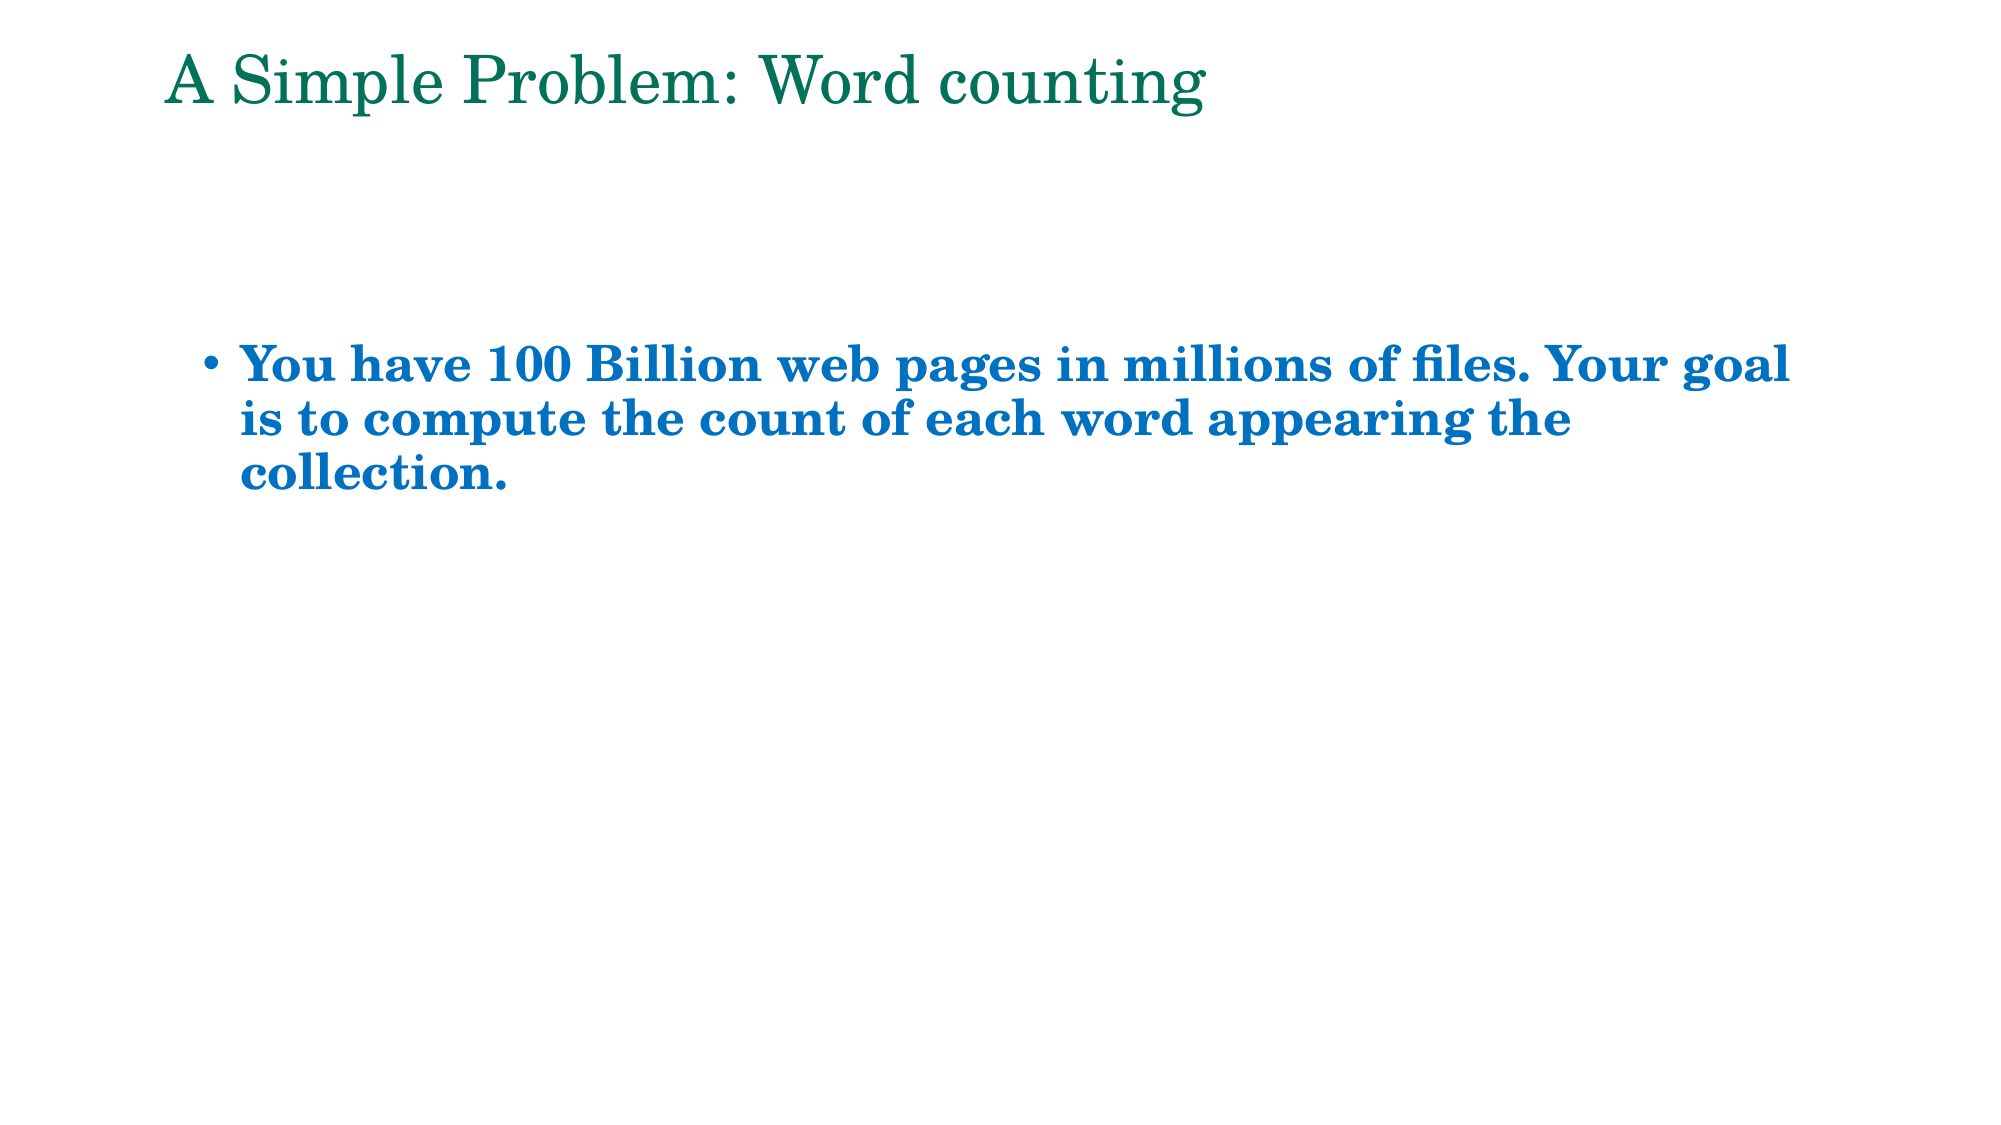

# A Simple Problem: Word counting

You have 100 Billion web pages in millions of files. Your goal is to compute the count of each word appearing the collection.